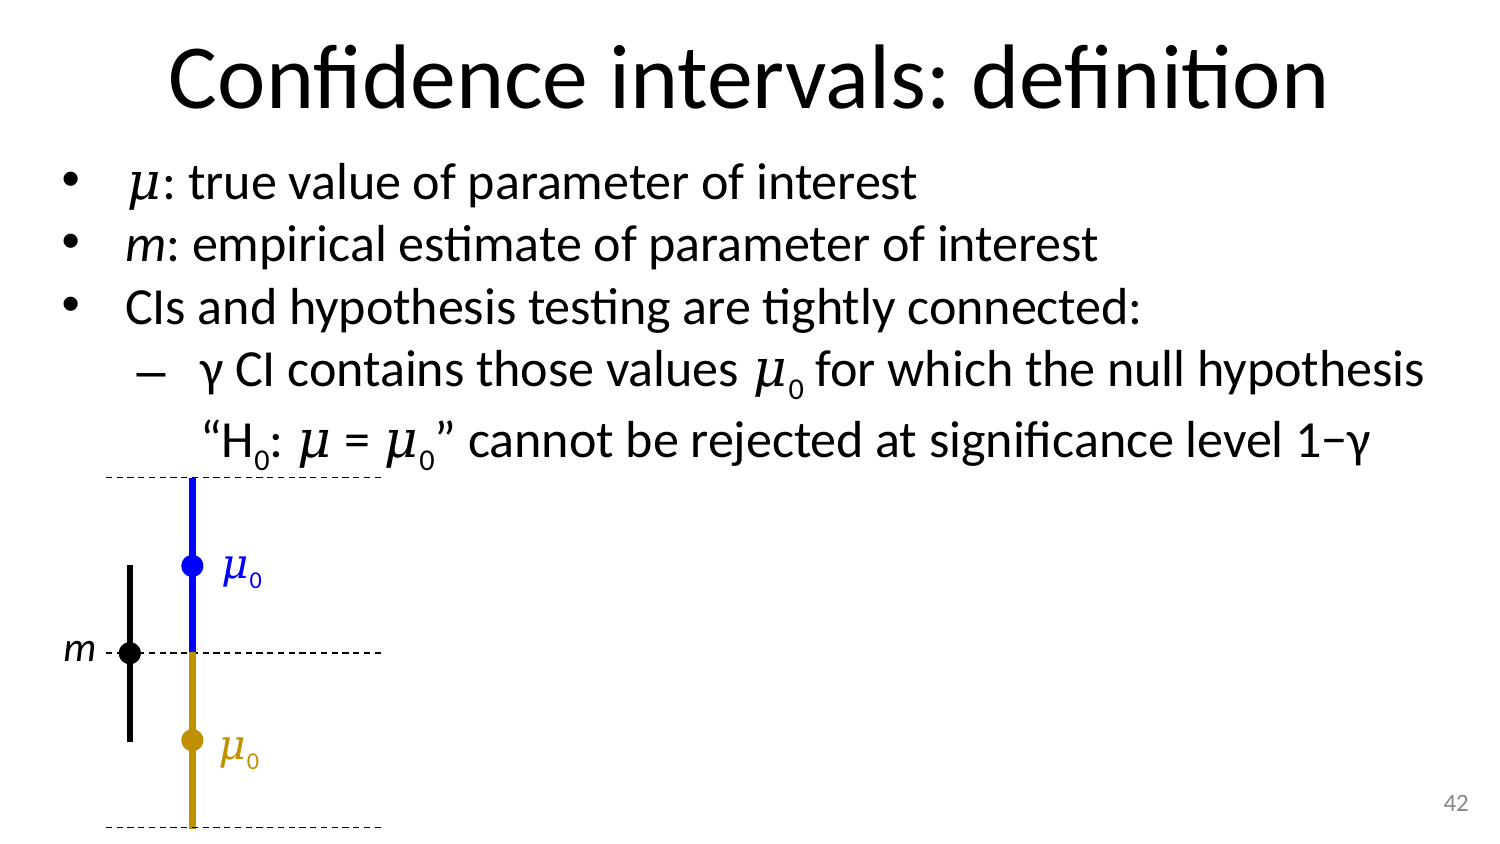

# Confidence intervals: definition
𝜇: true value of parameter of interest
m: empirical estimate of parameter of interest
CIs and hypothesis testing are tightly connected:
γ CI contains those values 𝜇0 for which the null hypothesis “H0: 𝜇 = 𝜇0” cannot be rejected at significance level 1−γ

𝜇0
m

𝜇0
42